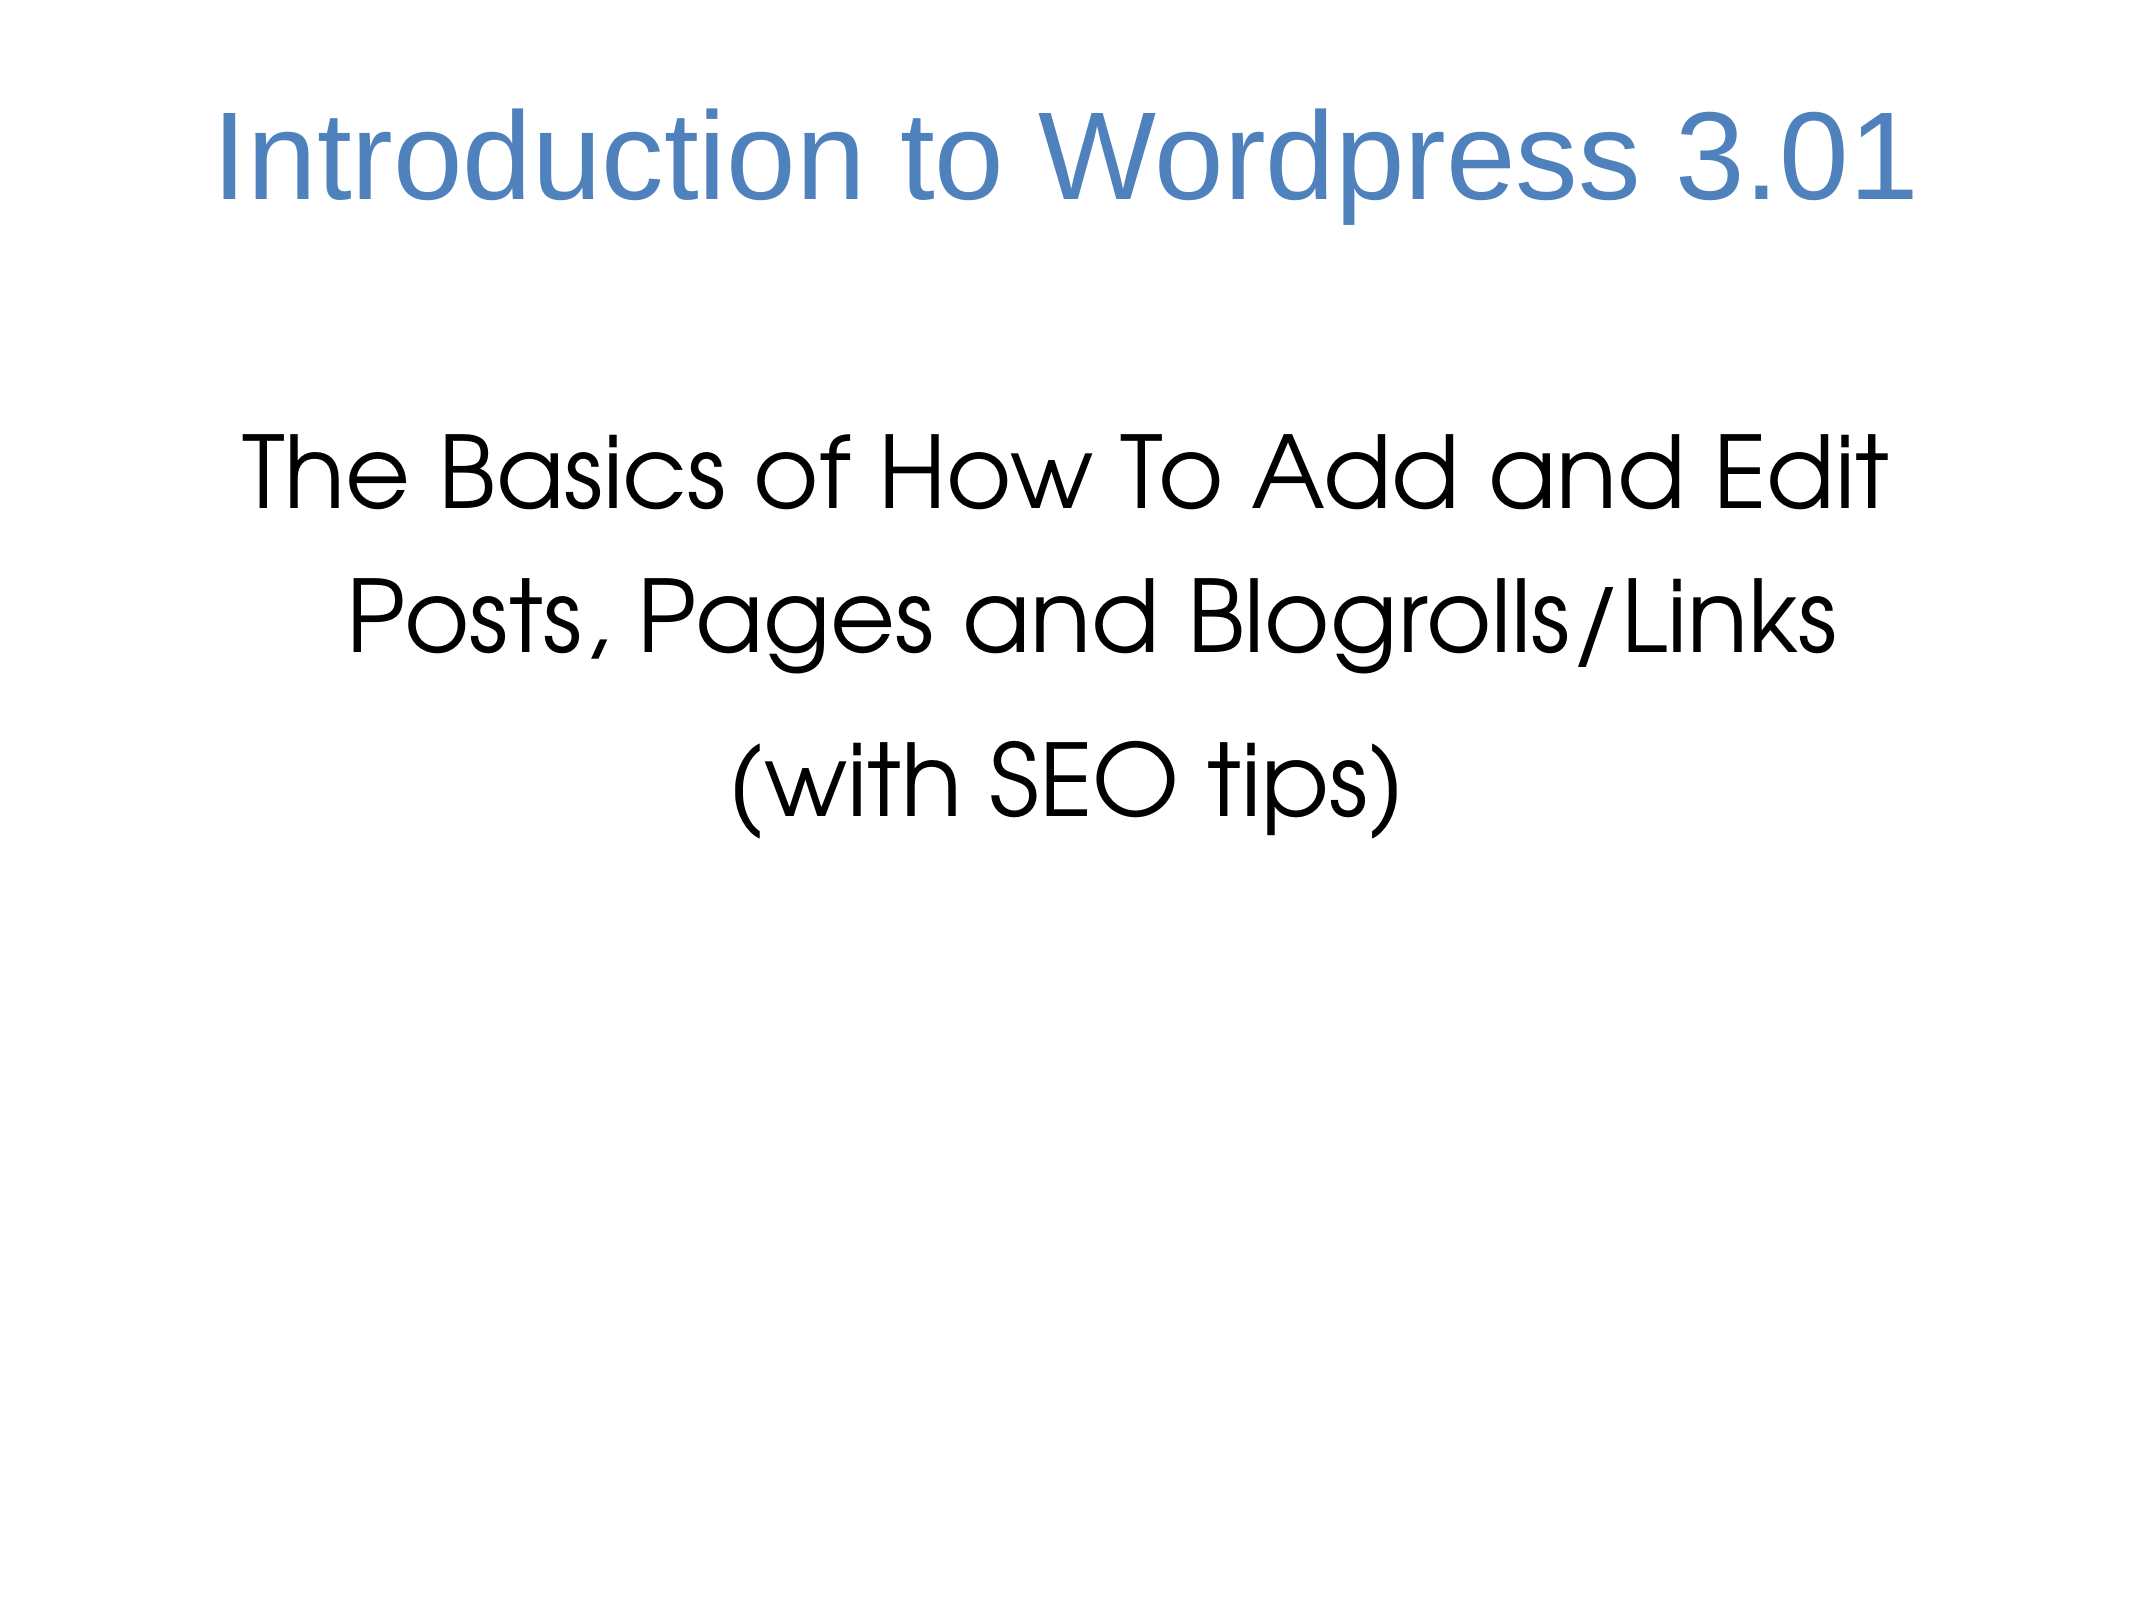

# Introduction to Wordpress 3.01
The Basics of How To Add and Edit Posts, Pages and Blogrolls/Links
(with SEO tips)